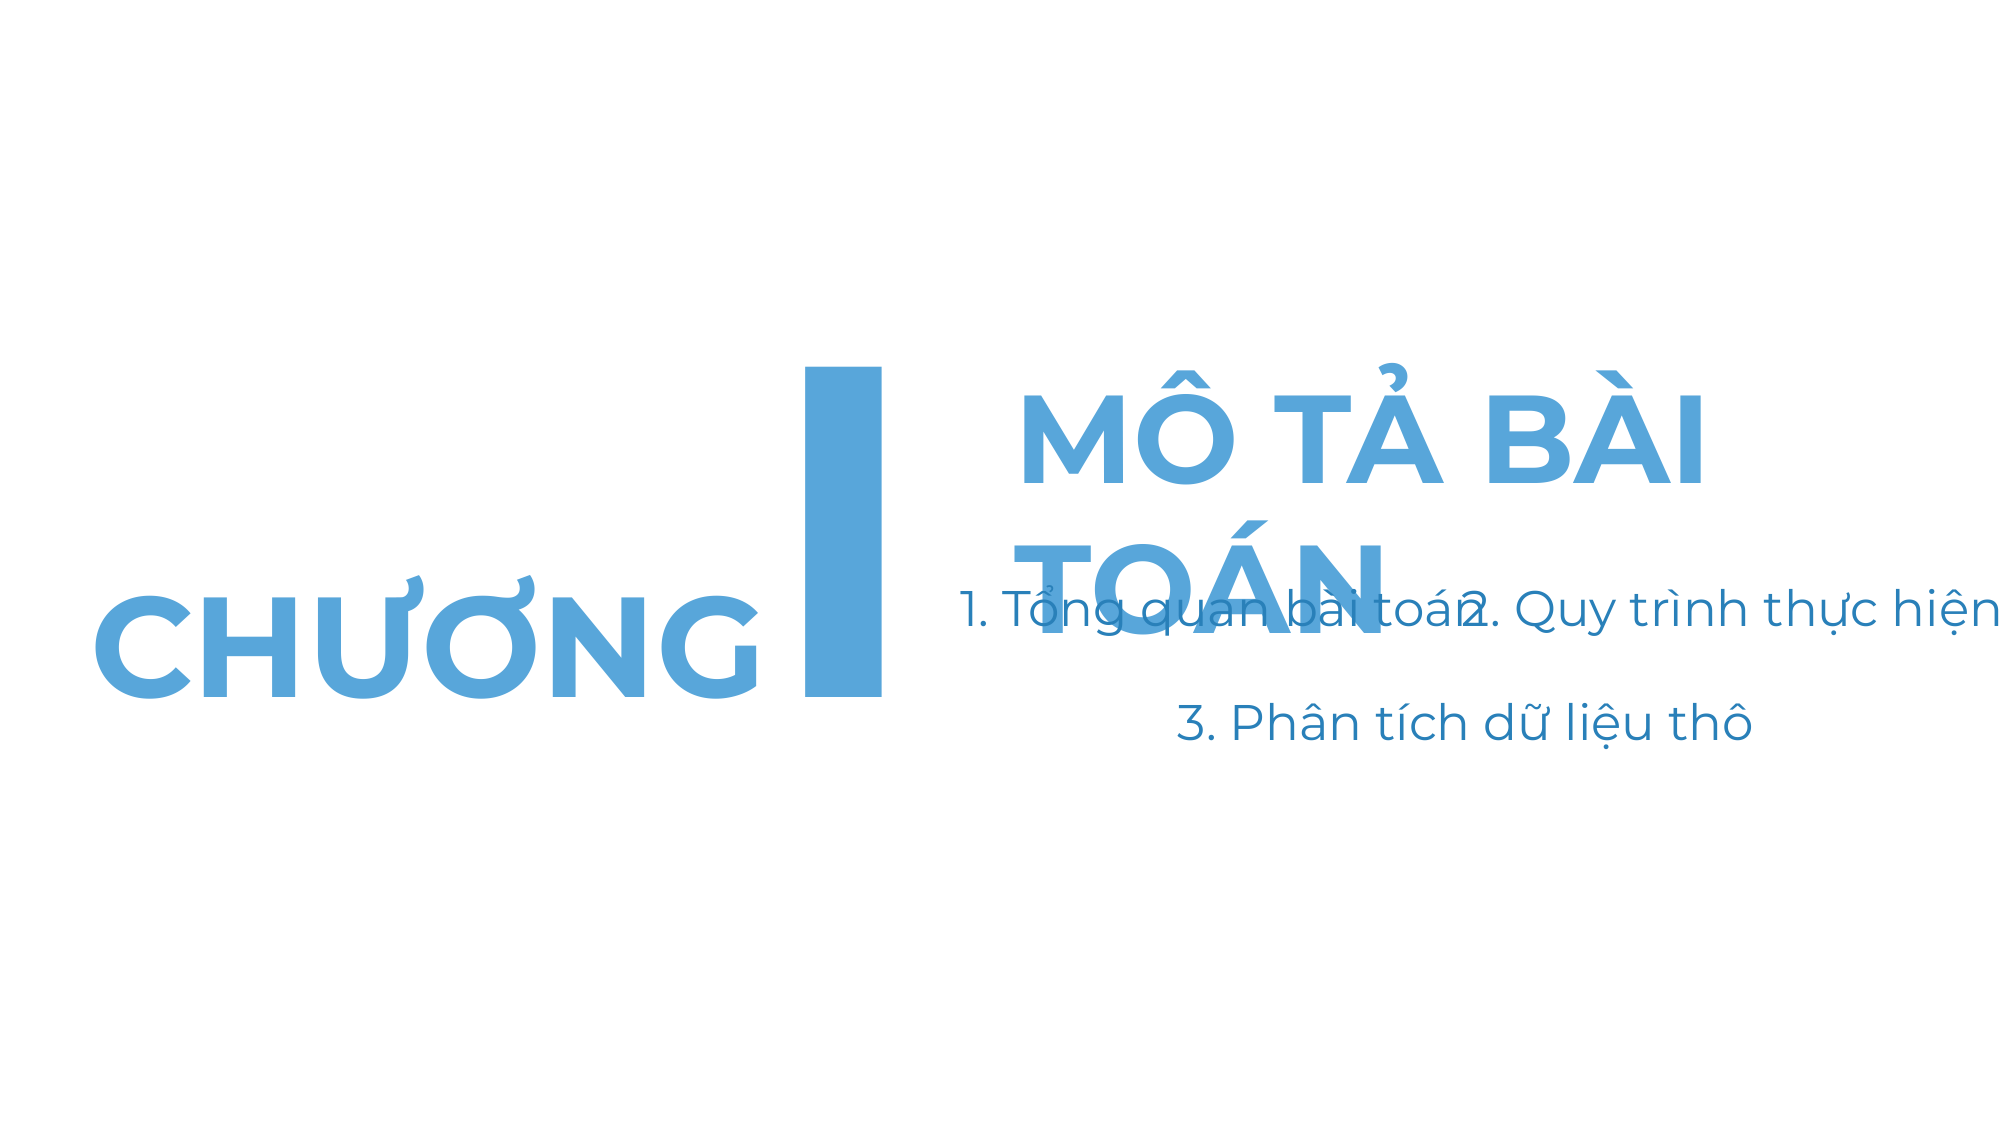

CHƯƠNGI
MÔ TẢ BÀI TOÁN
2. Quy trình thực hiện
1. Tổng quan bài toán
3. Phân tích dữ liệu thô